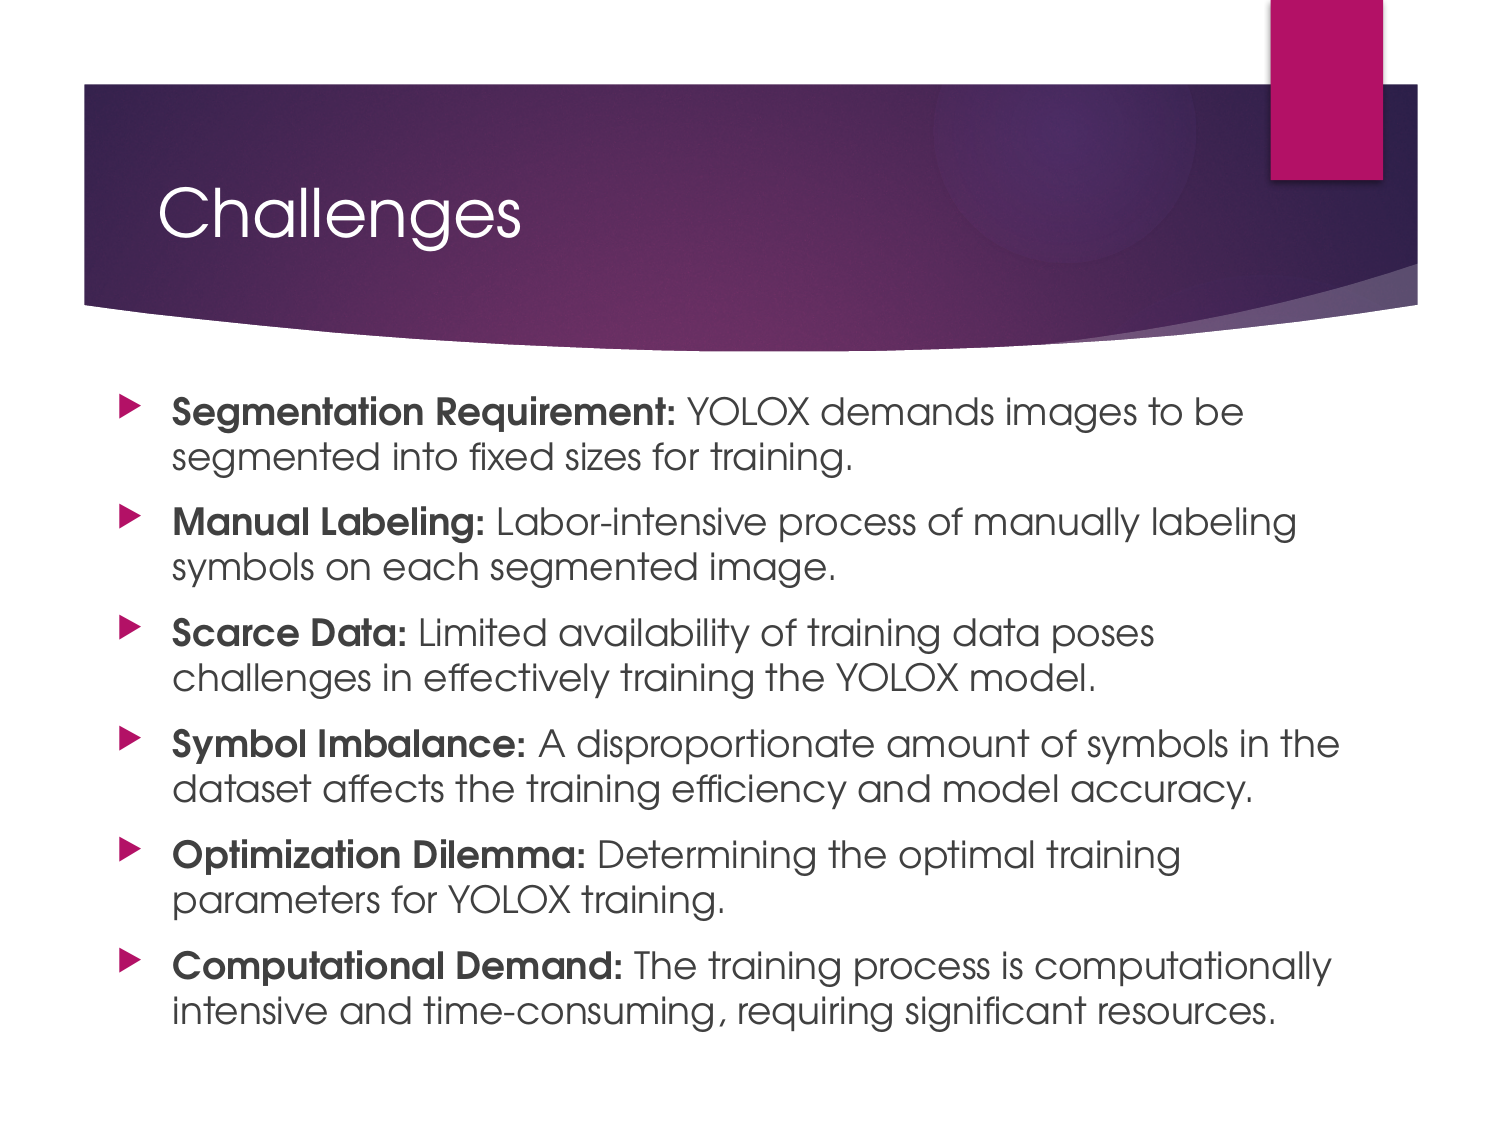

# Challenges
Segmentation Requirement: YOLOX demands images to be segmented into fixed sizes for training.
Manual Labeling: Labor-intensive process of manually labeling symbols on each segmented image.
Scarce Data: Limited availability of training data poses challenges in effectively training the YOLOX model.
Symbol Imbalance: A disproportionate amount of symbols in the dataset affects the training efficiency and model accuracy.
Optimization Dilemma: Determining the optimal training parameters for YOLOX training.
Computational Demand: The training process is computationally intensive and time-consuming, requiring significant resources.